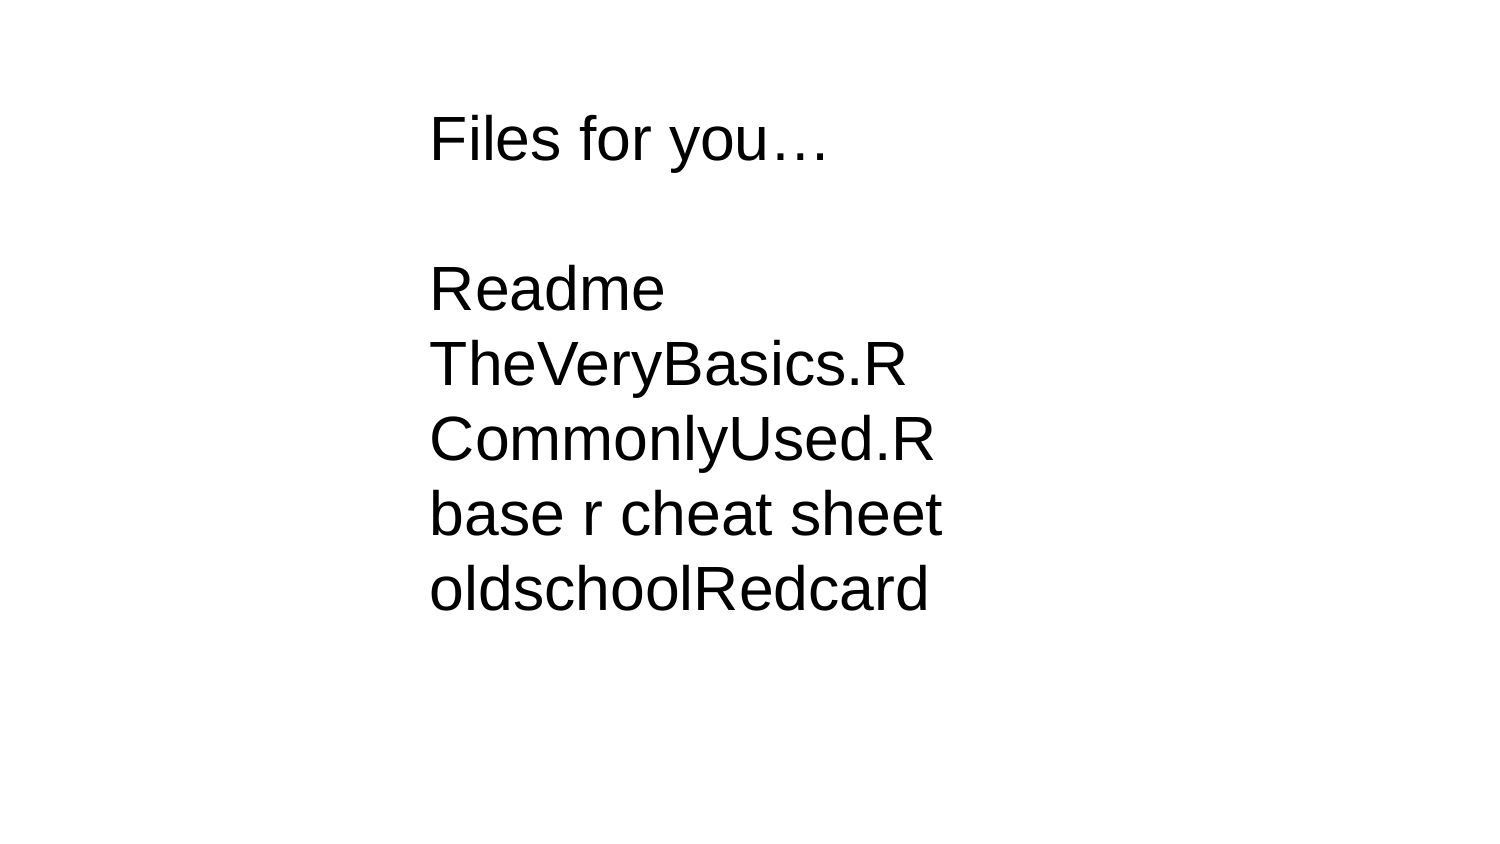

Files for you…

Readme
TheVeryBasics.R
CommonlyUsed.R
base r cheat sheet
oldschoolRedcard